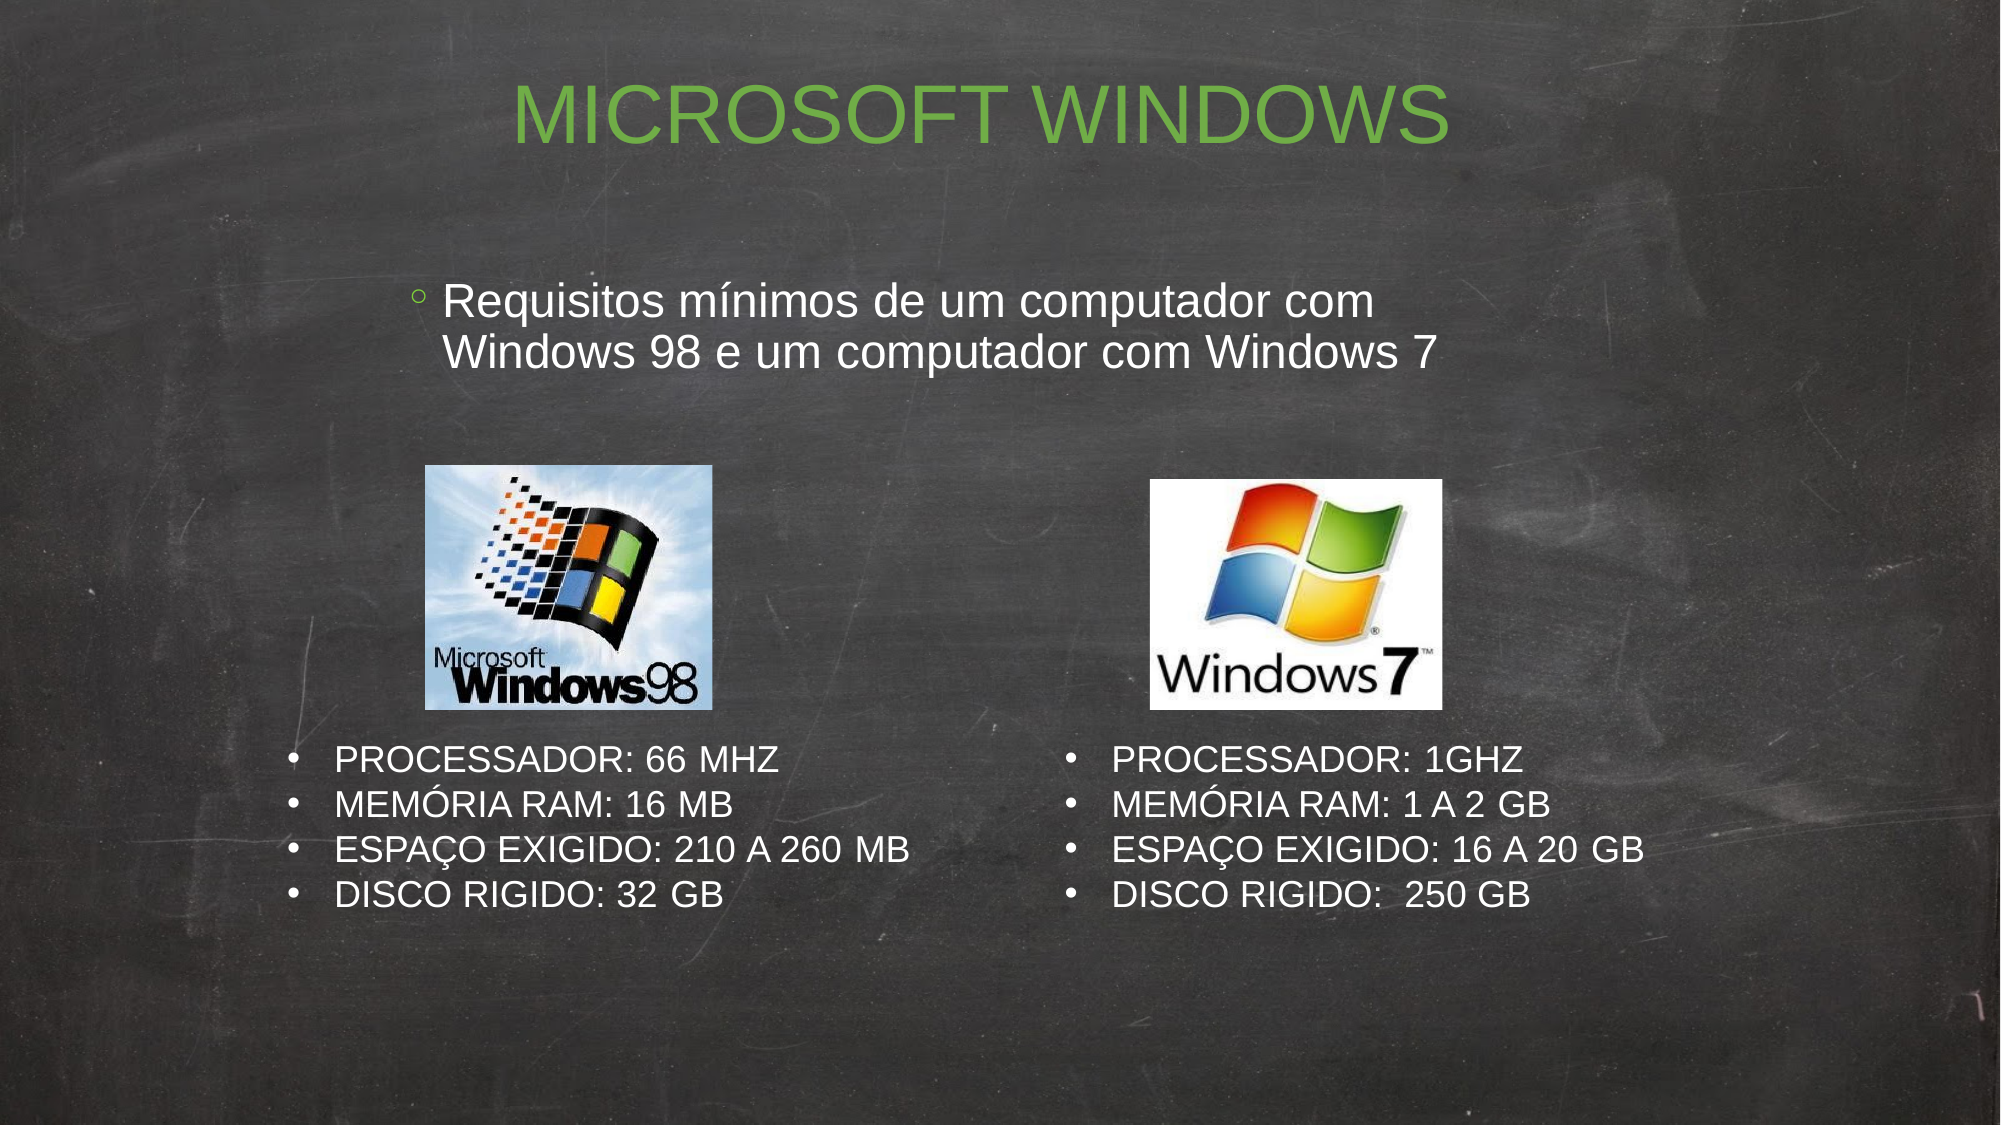

MICROSOFT WINDOWS
Requisitos mínimos de um computador com  Windows 98 e um computador com Windows 7

PROCESSADOR: 66 MHZ
MEMÓRIA RAM: 16 MB
ESPAÇO EXIGIDO: 210 A 260 MB
DISCO RIGIDO: 32 GB
PROCESSADOR: 1GHZ
MEMÓRIA RAM: 1 A 2 GB
ESPAÇO EXIGIDO: 16 A 20 GB
DISCO RIGIDO:  250 GB